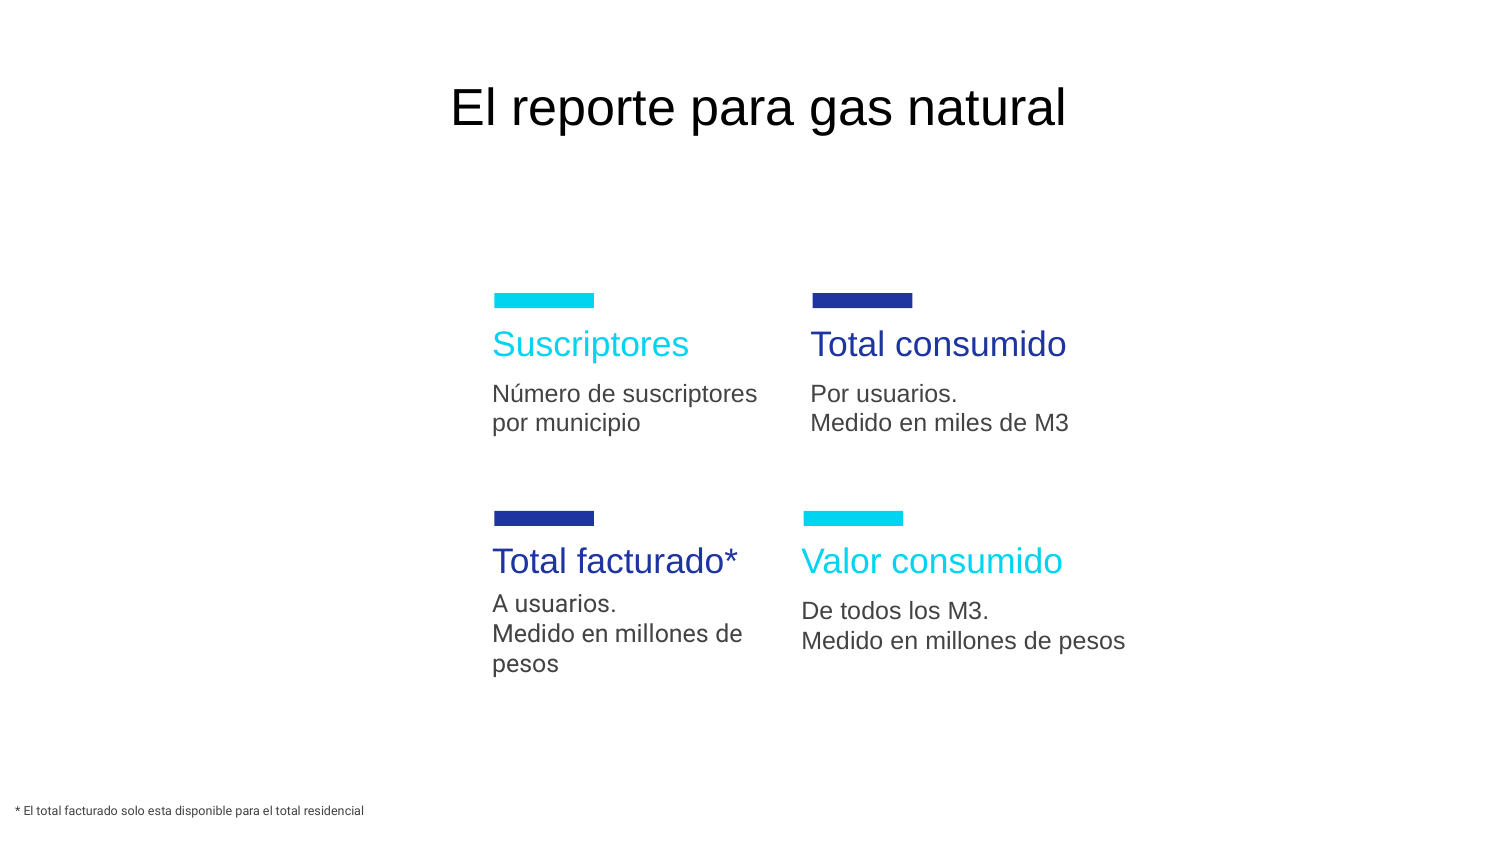

# El reporte para gas natural

Suscriptores
Número de suscriptores por municipio

Total consumido
Por usuarios.
Medido en miles de M3

Total facturado*
A usuarios.
Medido en millones de pesos

Valor consumido
De todos los M3.
Medido en millones de pesos
* El total facturado solo esta disponible para el total residencial